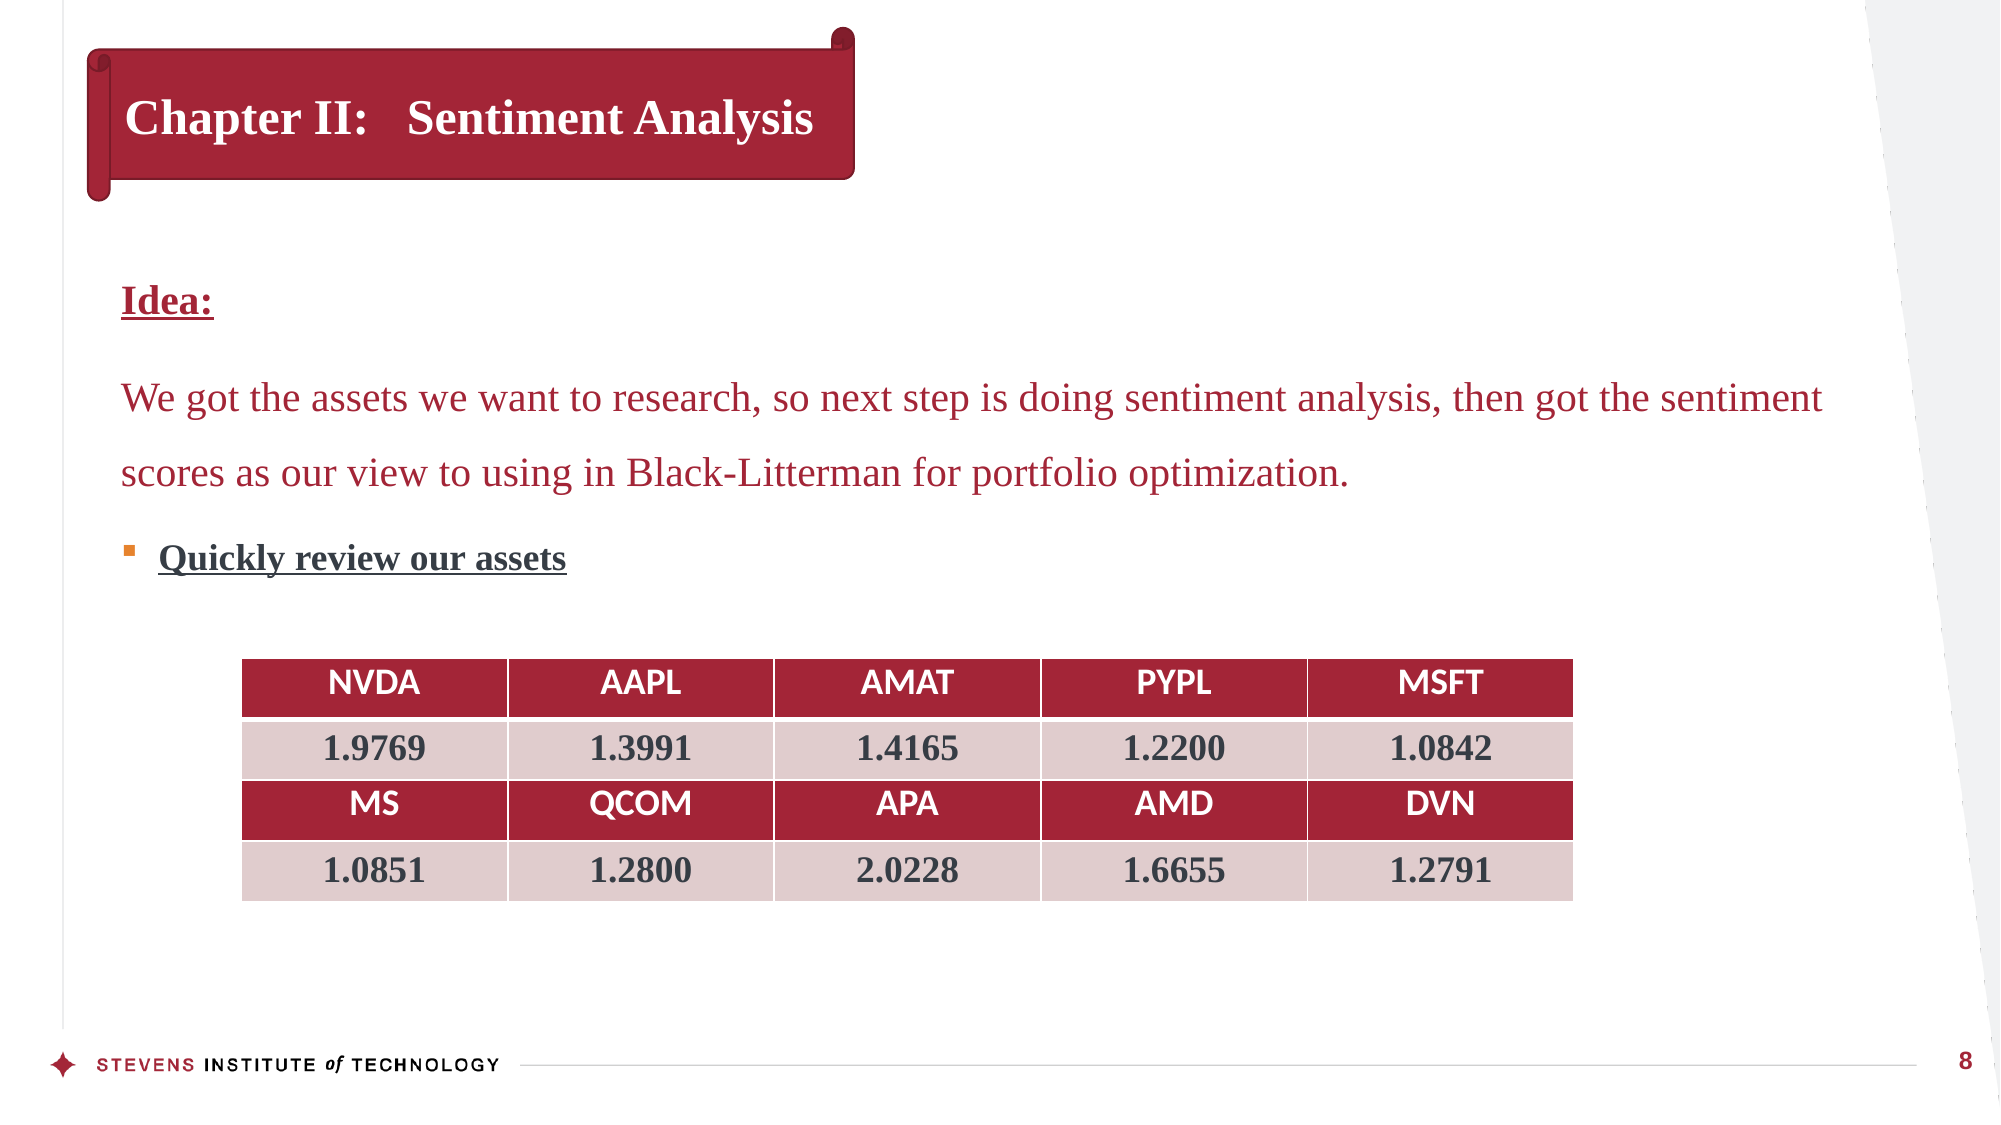

Chapter II:   Sentiment Analysis
Idea:
We got the assets we want to research, so next step is doing sentiment analysis, then got the sentiment scores as our view to using in Black-Litterman for portfolio optimization.
Quickly review our assets

| NVDA | AAPL | AMAT | PYPL | MSFT |
| --- | --- | --- | --- | --- |
| 1.9769 | 1.3991 | 1.4165 | 1.2200 | 1.0842 |
| MS | QCOM | APA | AMD | DVN |
| 1.0851 | 1.2800 | 2.0228 | 1.6655 | 1.2791 |
8